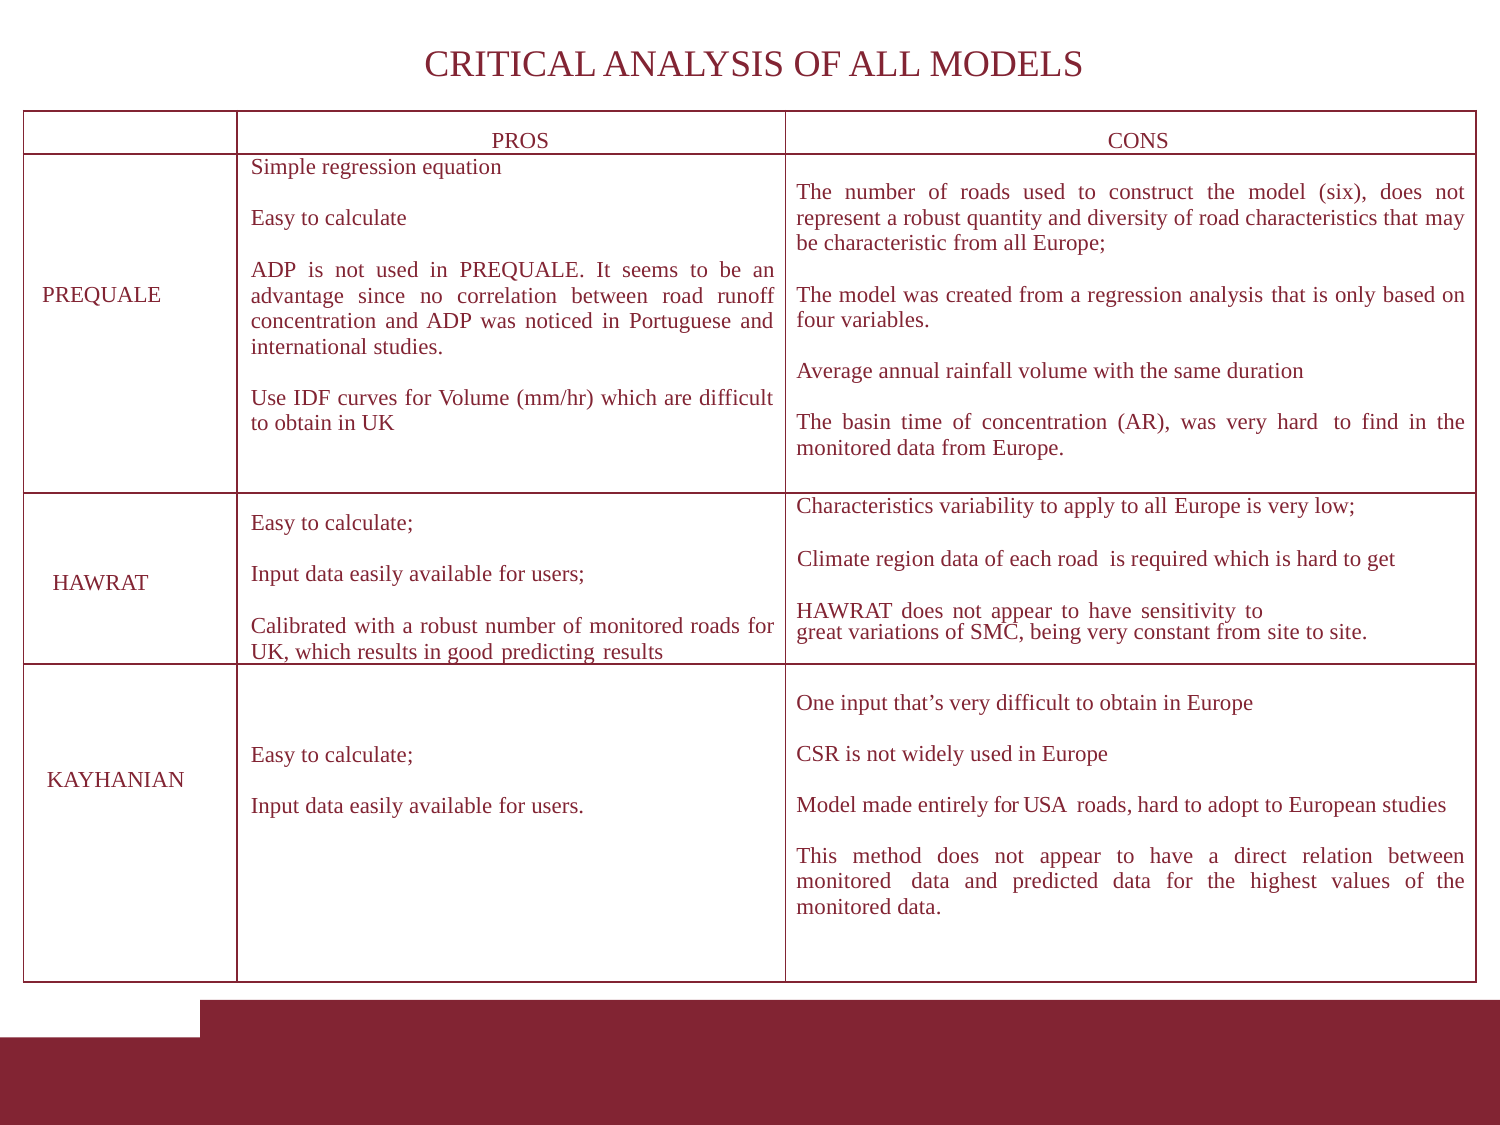

# CRITICAL ANALYSIS OF ALL MODELS
|  | PROS | CONS |
| --- | --- | --- |
| PREQUALE | Simple regression equation Easy to calculate   ADP is not used in PREQUALE. It seems to be an advantage since no correlation between road runoff concentration and ADP was noticed in Portuguese and international studies. Use IDF curves for Volume (mm/hr) which are difficult to obtain in UK | The number of roads used to construct the model (six), does not represent a robust quantity and diversity of road characteristics that may be characteristic from all Europe;   The model was created from a regression analysis that is only based on four variables. Average annual rainfall volume with the same duration The basin time of concentration (AR), was very hard to find in the monitored data from Europe. |
| HAWRAT | Easy to calculate;   Input data easily available for users;   Calibrated with a robust number of monitored roads for UK, which results in good predicting results | Characteristics variability to apply to all Europe is very low; Climate region data of each road is required which is hard to get   HAWRAT does not appear to have sensitivity to great variations of SMC, being very constant from site to site. |
| KAYHANIAN | Easy to calculate;   Input data easily available for users. | One input that’s very difficult to obtain in Europe CSR is not widely used in Europe Model made entirely for USA roads, hard to adopt to European studies   This method does not appear to have a direct relation between monitored data and predicted data for the highest values of the monitored data. |